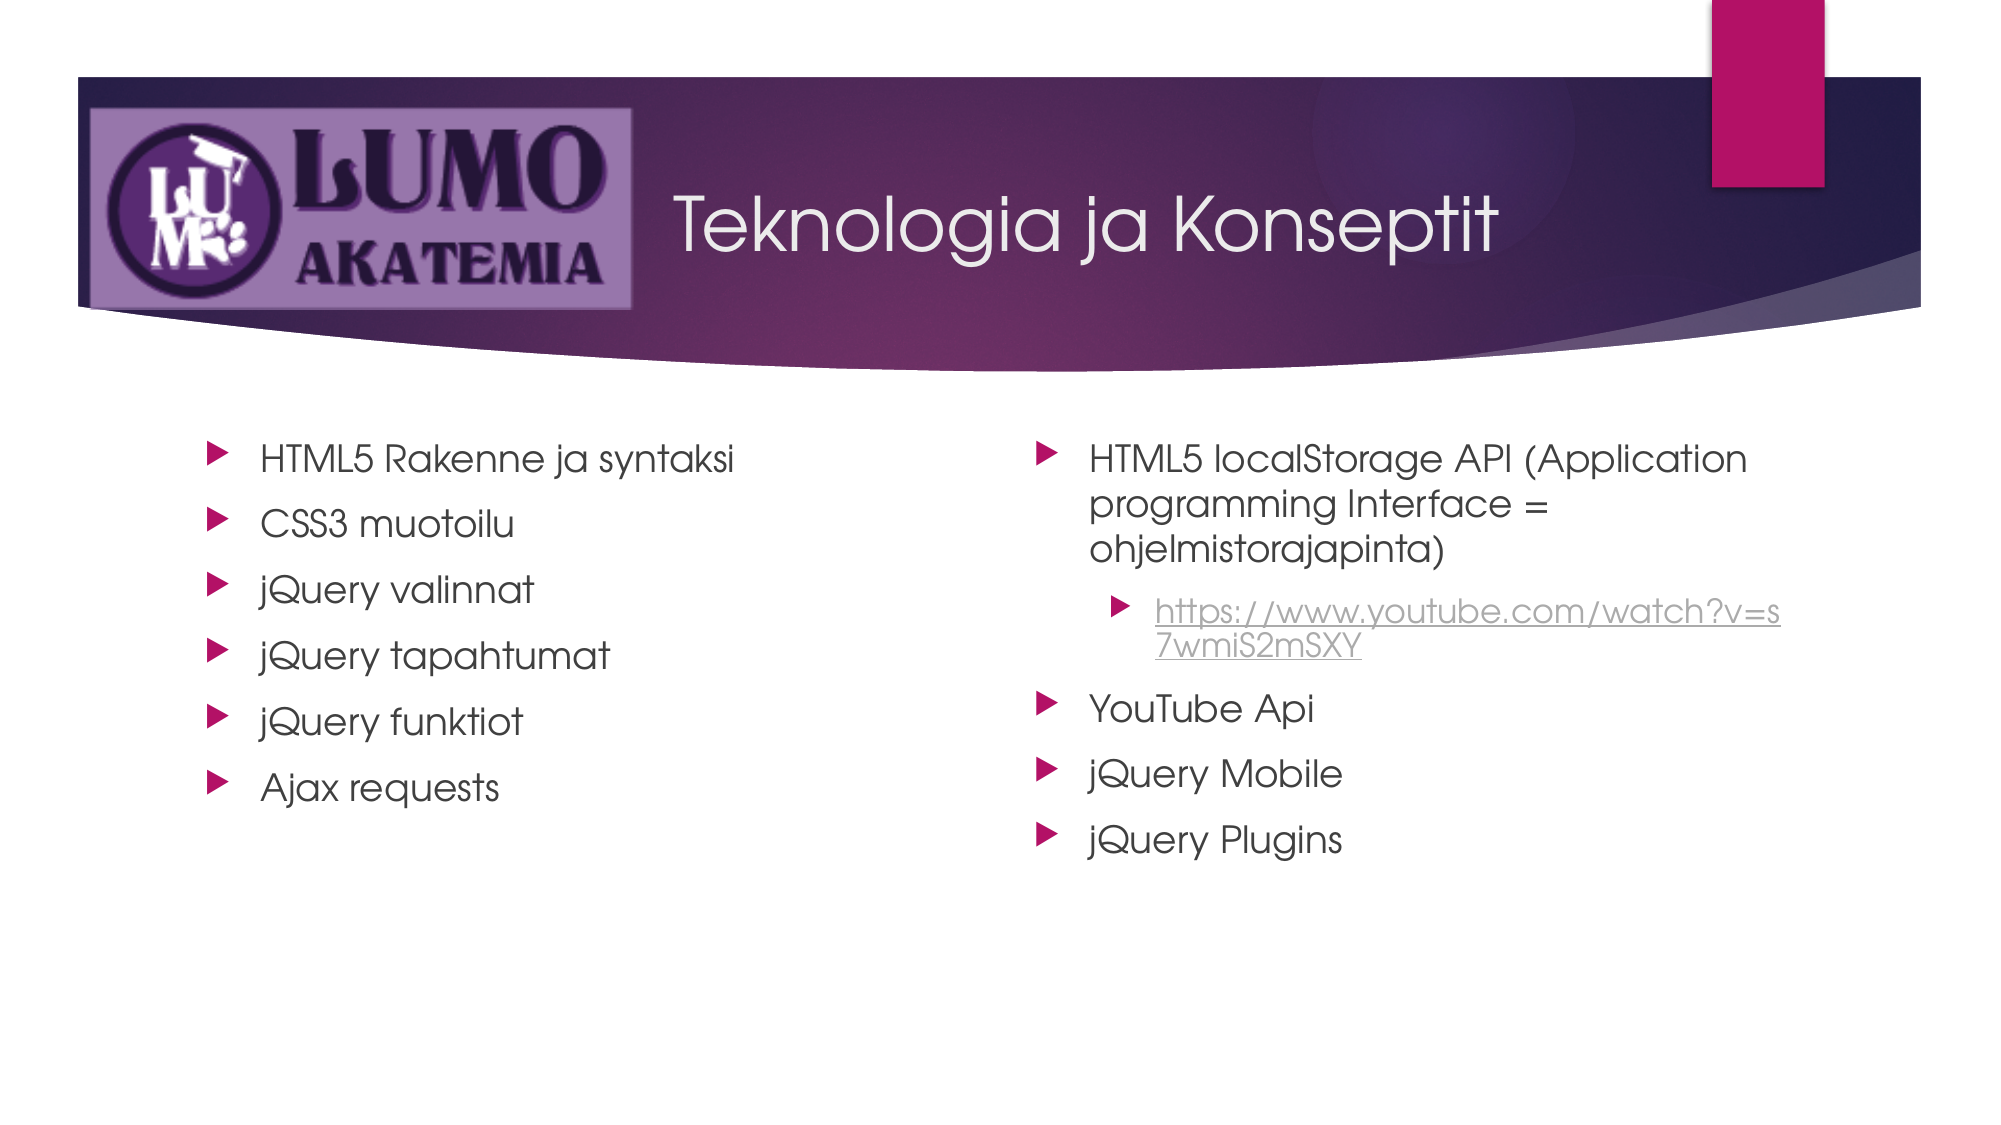

# Teknologia ja Konseptit
HTML5 Rakenne ja syntaksi
CSS3 muotoilu
jQuery valinnat
jQuery tapahtumat
jQuery funktiot
Ajax requests
HTML5 localStorage API (Application programming Interface = ohjelmistorajapinta)
https://www.youtube.com/watch?v=s7wmiS2mSXY
YouTube Api
jQuery Mobile
jQuery Plugins